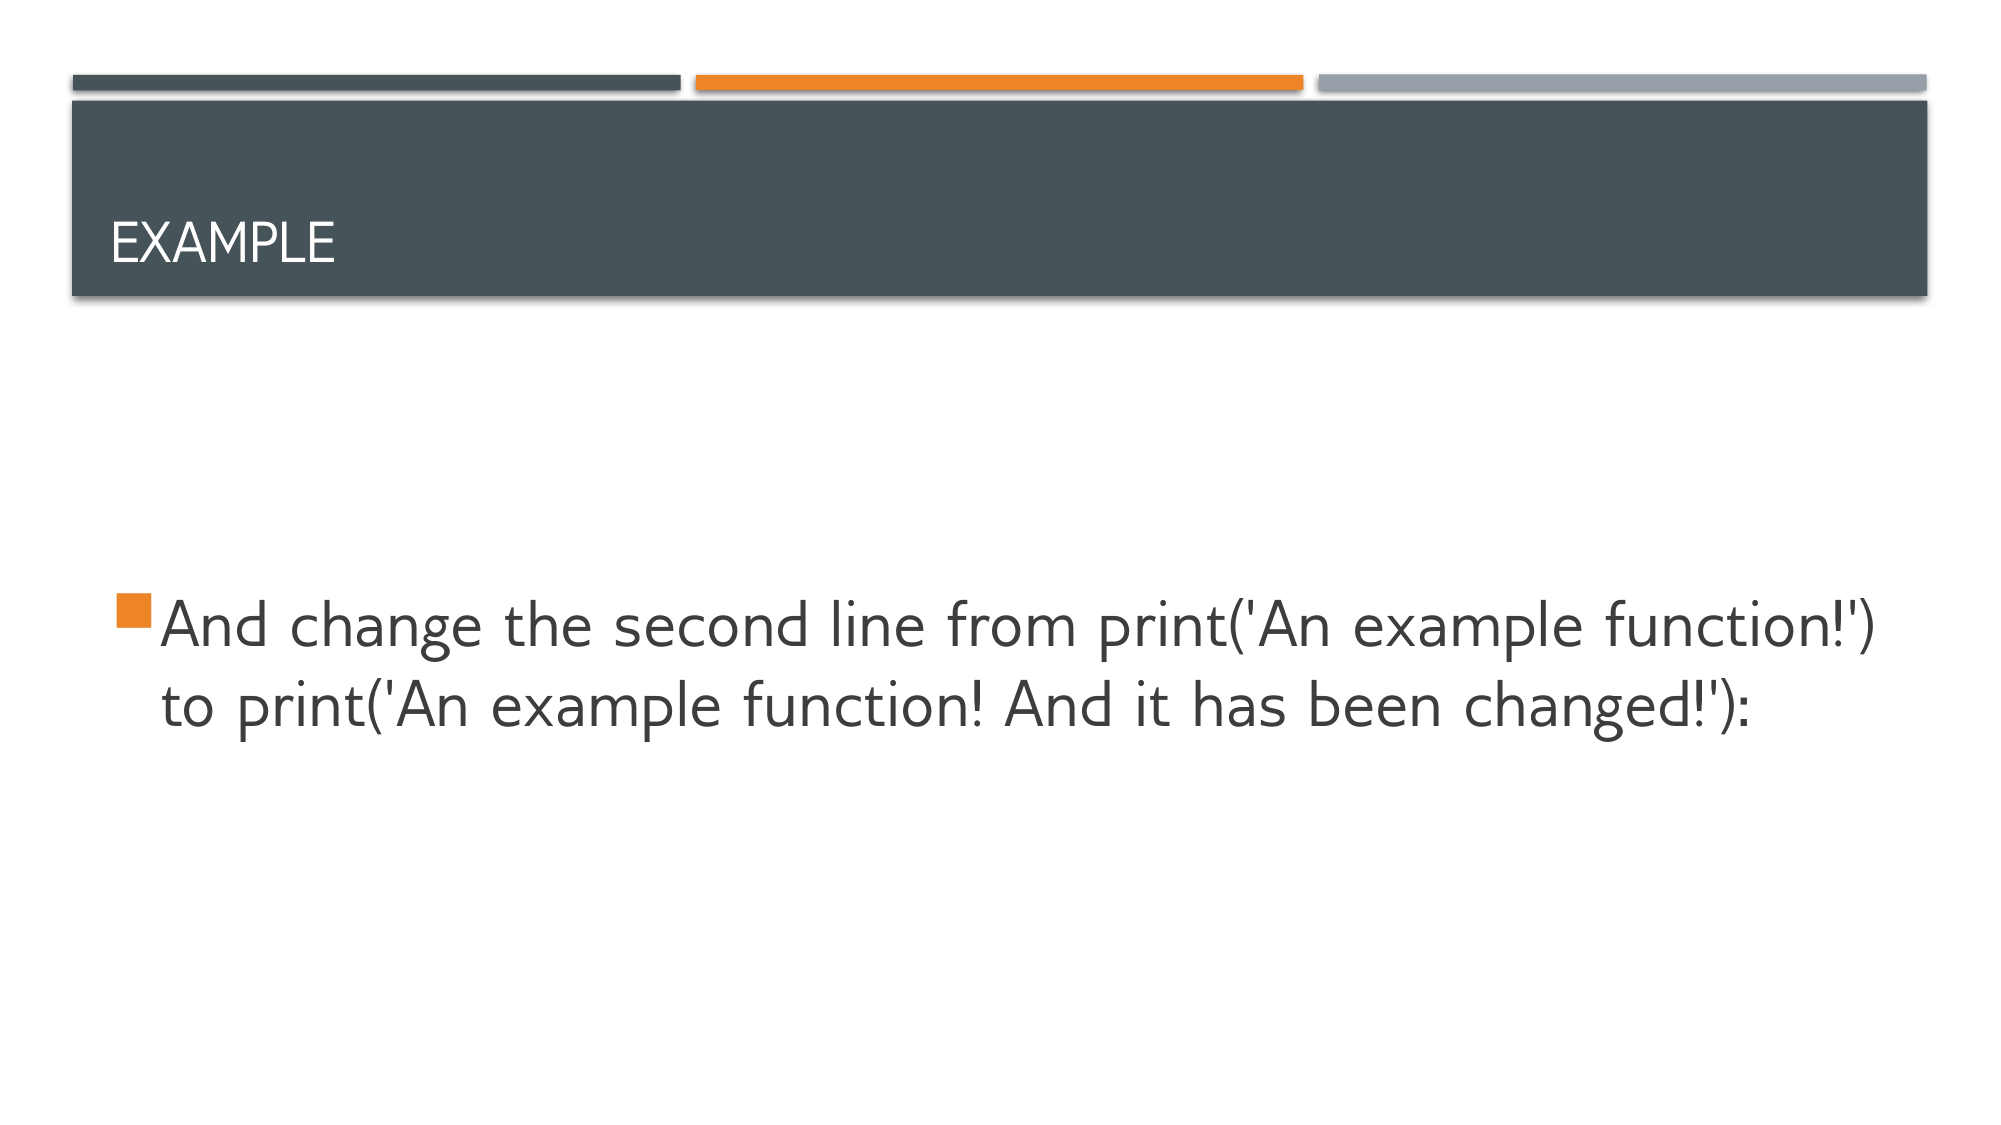

# EXAMPLE
And change the second line from print('An example function!') to print('An example function! And it has been changed!'):